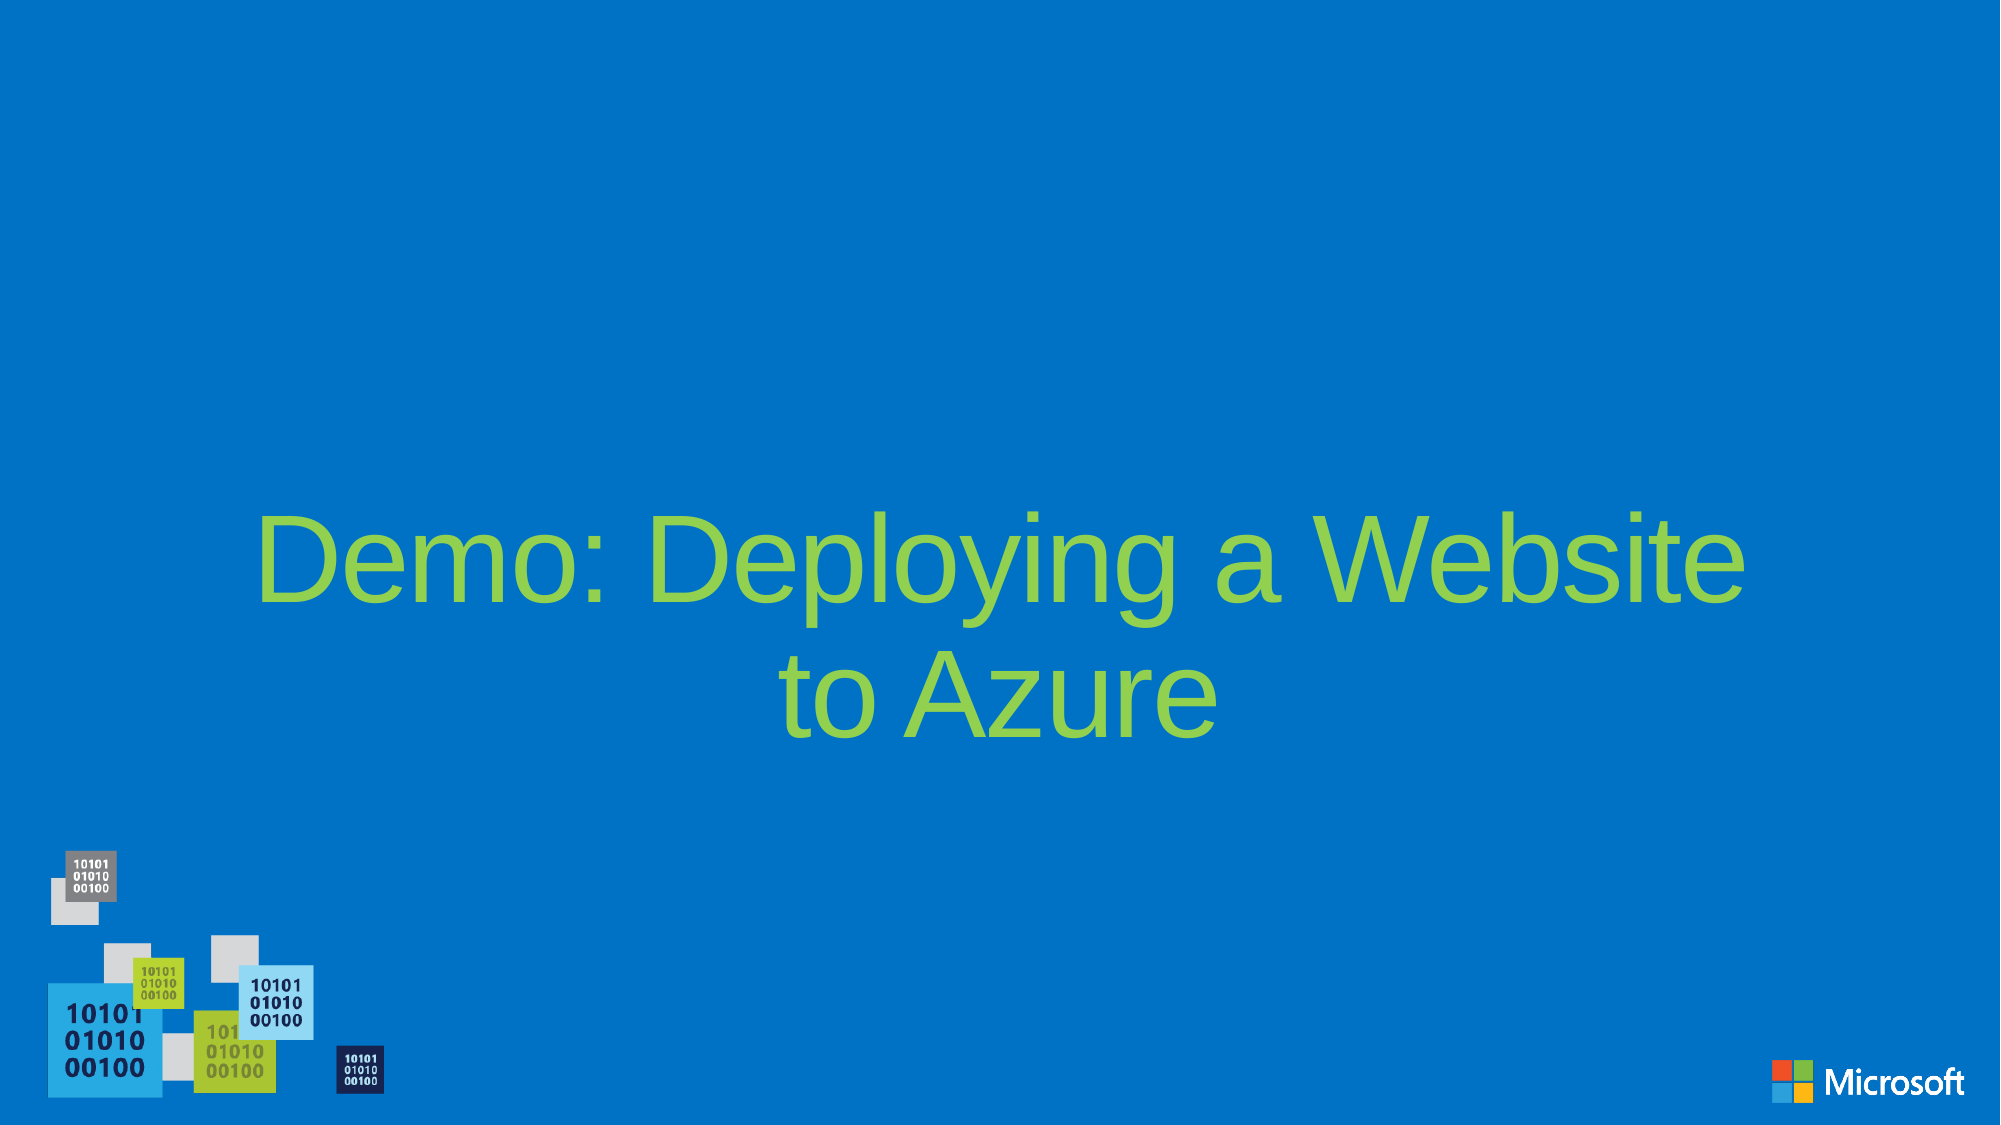

# Demo: Deploying a Website to Azure